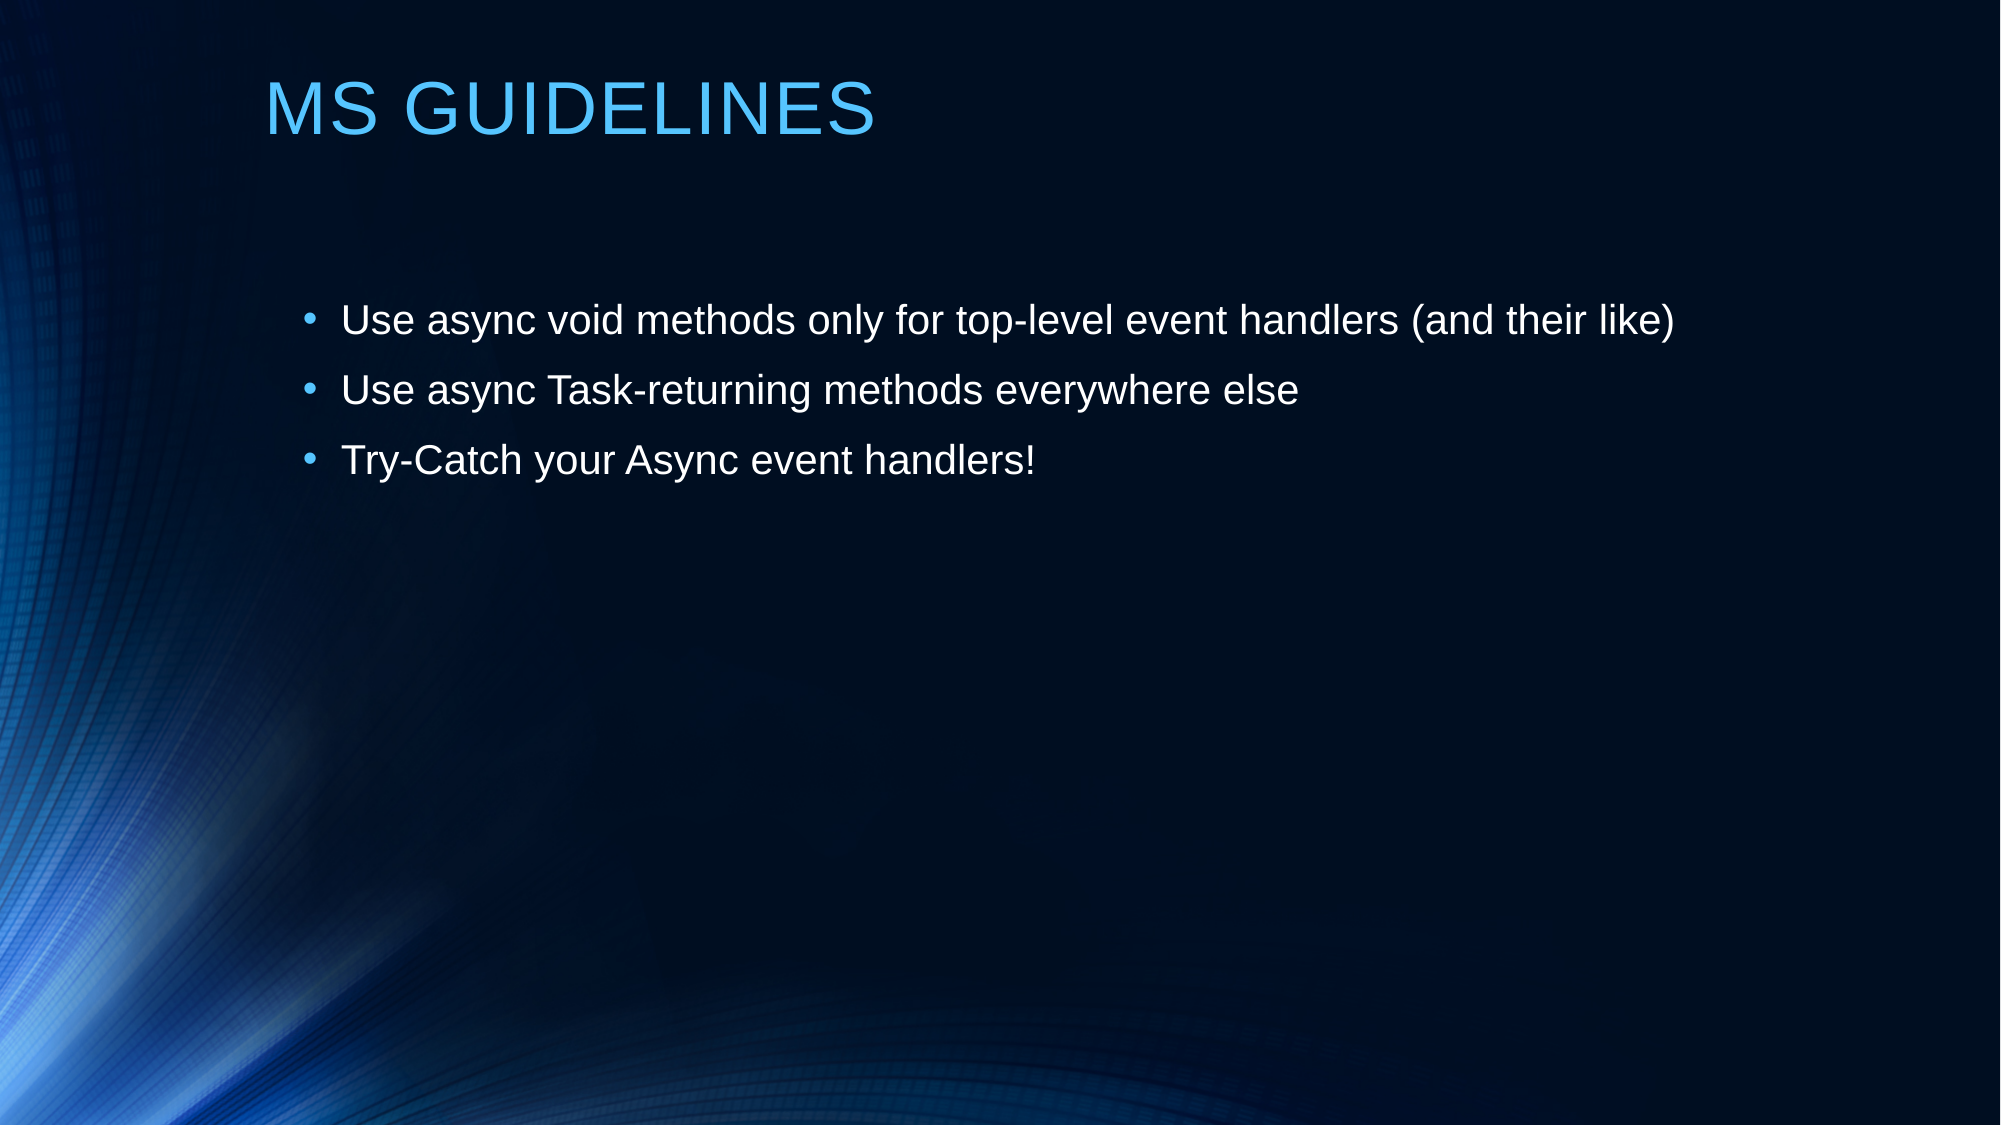

# MS Guidelines
Use async void methods only for top-level event handlers (and their like)
Use async Task-returning methods everywhere else
Try-Catch your Async event handlers!